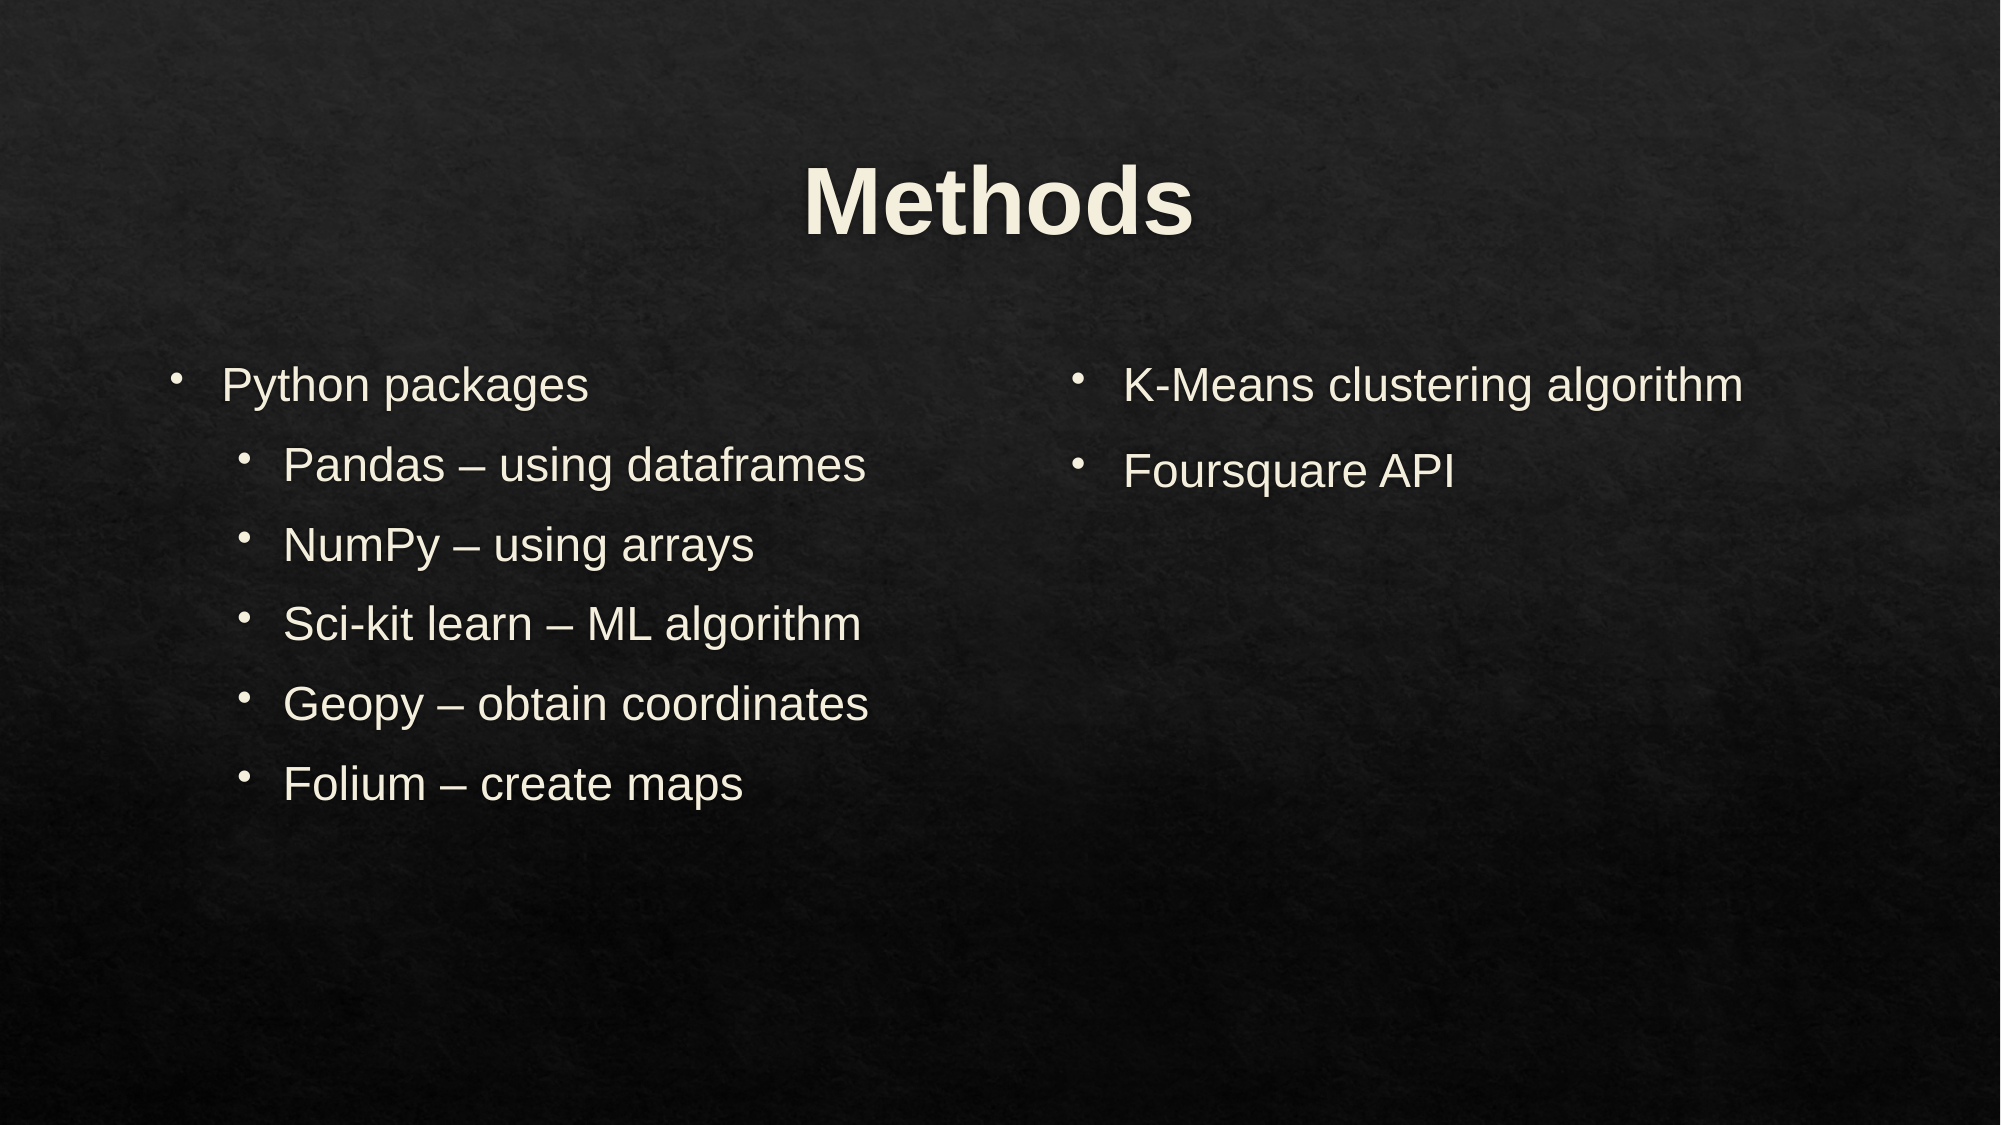

# Methods
Python packages
Pandas – using dataframes
NumPy – using arrays
Sci-kit learn – ML algorithm
Geopy – obtain coordinates
Folium – create maps

K-Means clustering algorithm
Foursquare API